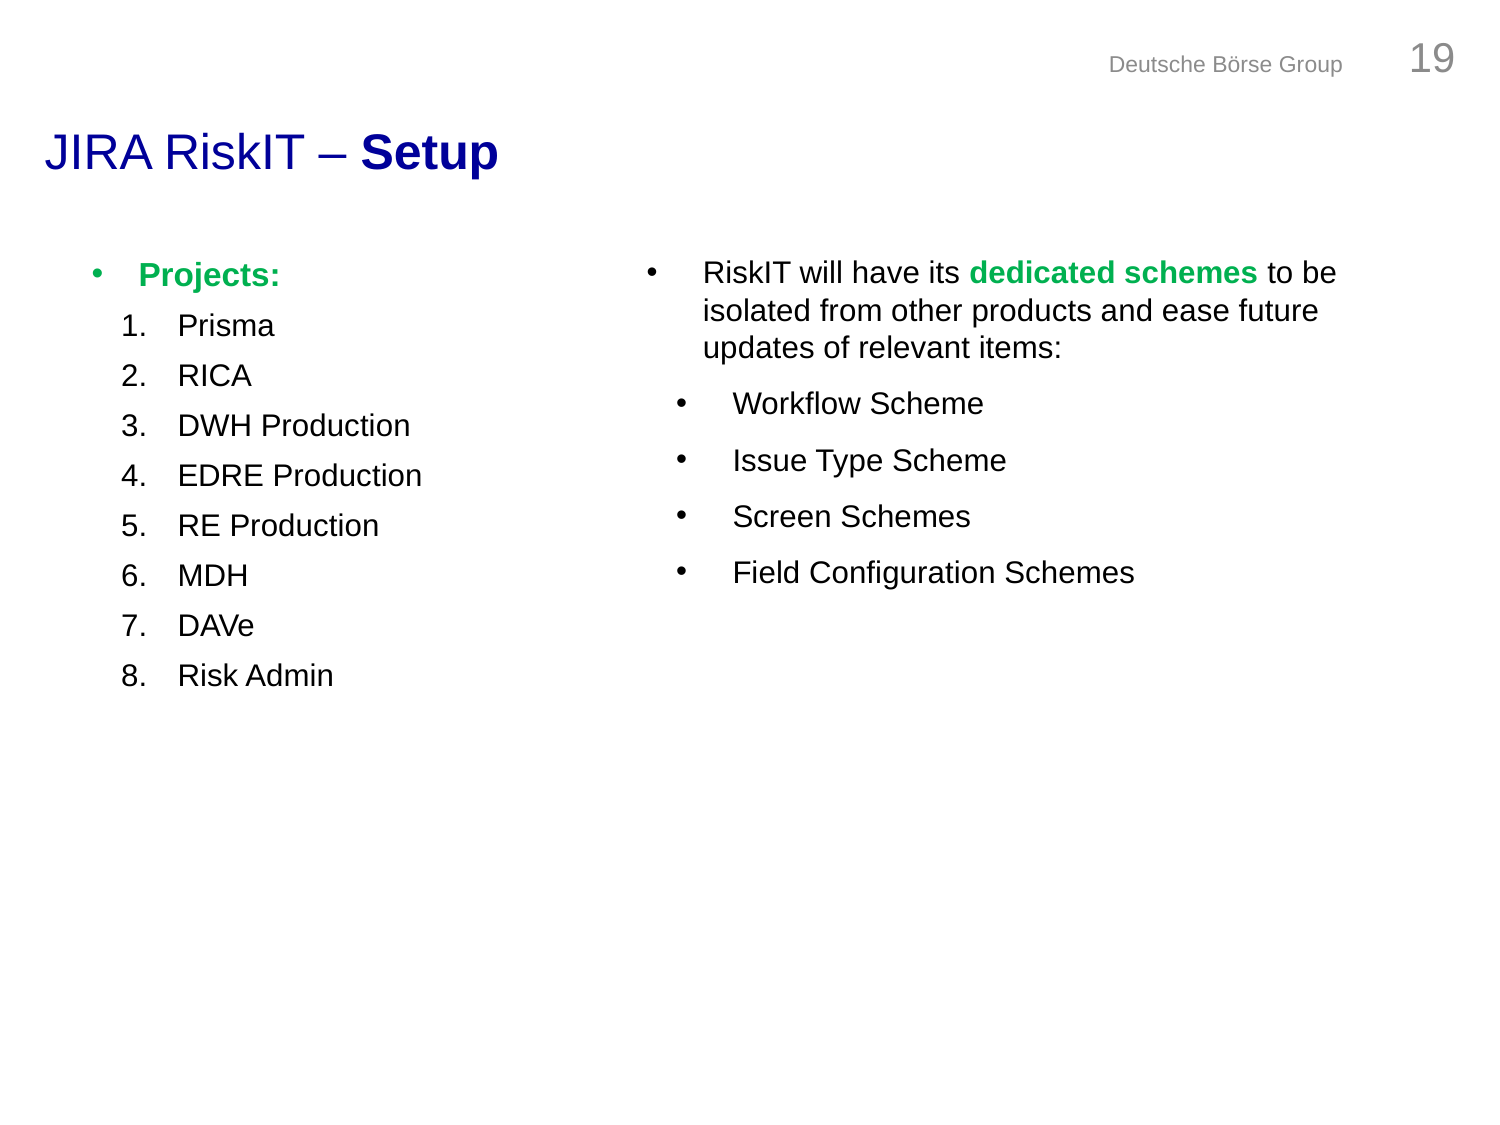

Deutsche Börse Group	19
# JIRA RiskIT – Setup
Projects:
Prisma
RICA
DWH Production
EDRE Production
RE Production
MDH
DAVe
Risk Admin

RiskIT will have its dedicated schemes to be isolated from other products and ease future updates of relevant items:
Workflow Scheme
Issue Type Scheme
Screen Schemes
Field Configuration Schemes